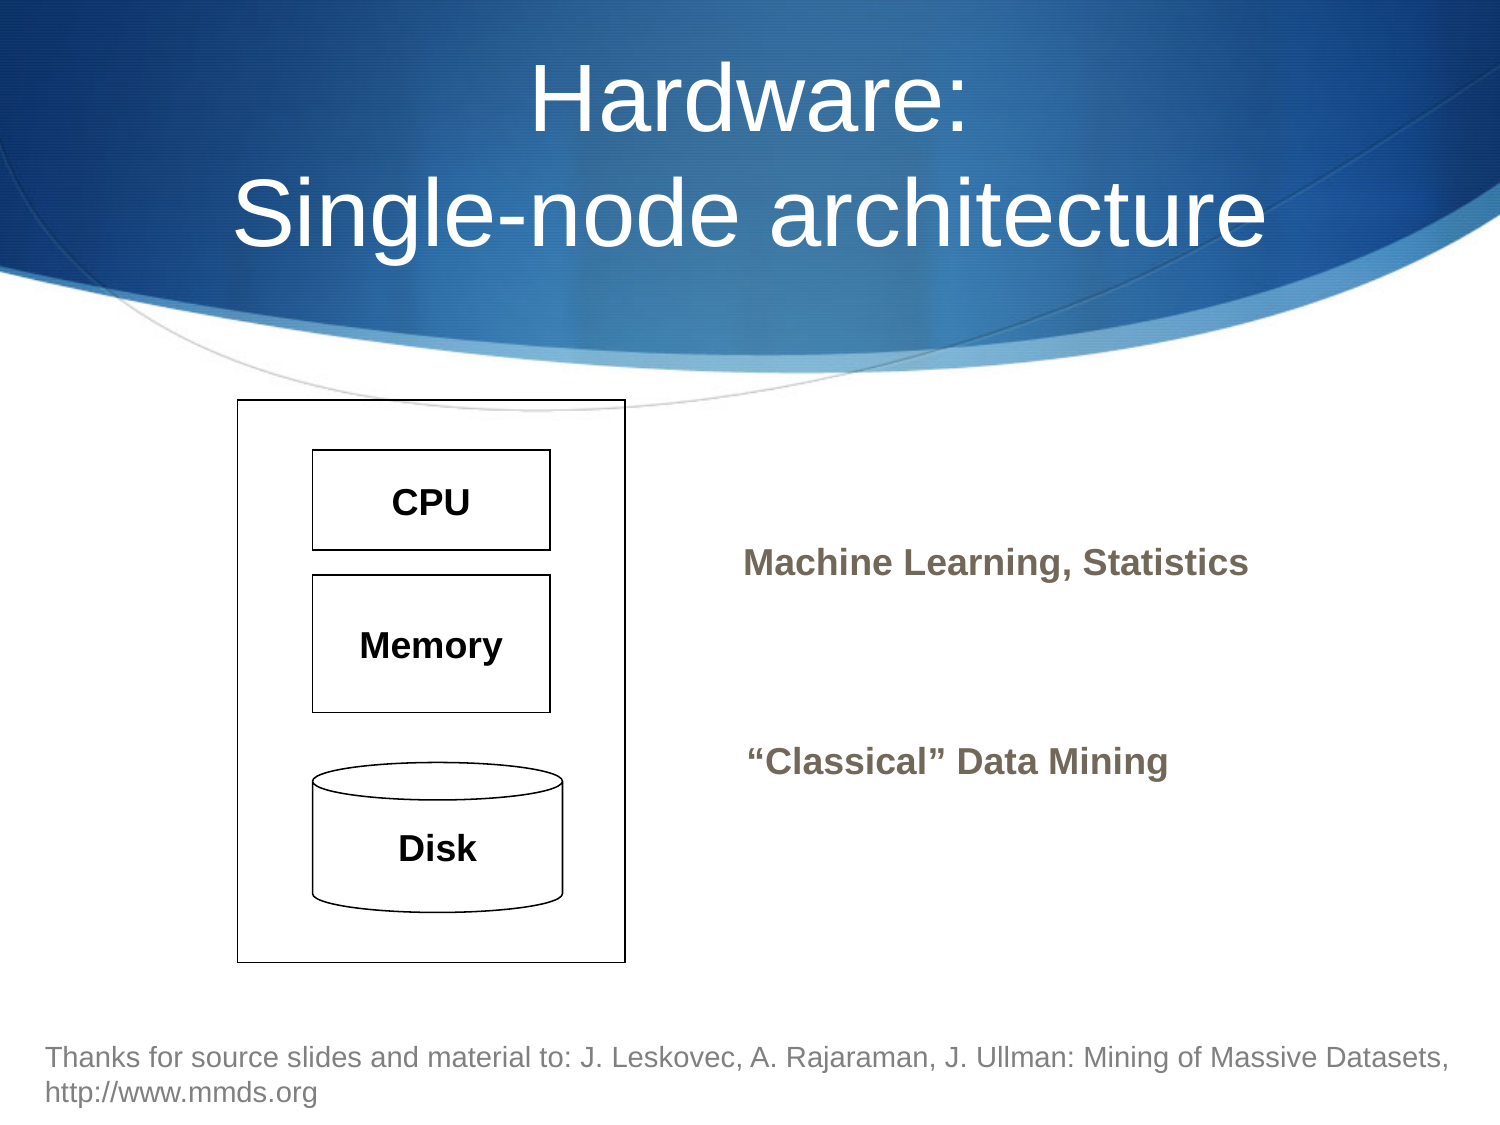

# Hardware: Single-node architecture

CPU
Machine Learning, Statistics
Memory
“Classical” Data Mining
Disk
Thanks for source slides and material to: J. Leskovec, A. Rajaraman, J. Ullman: Mining of Massive Datasets,
http://www.mmds.org